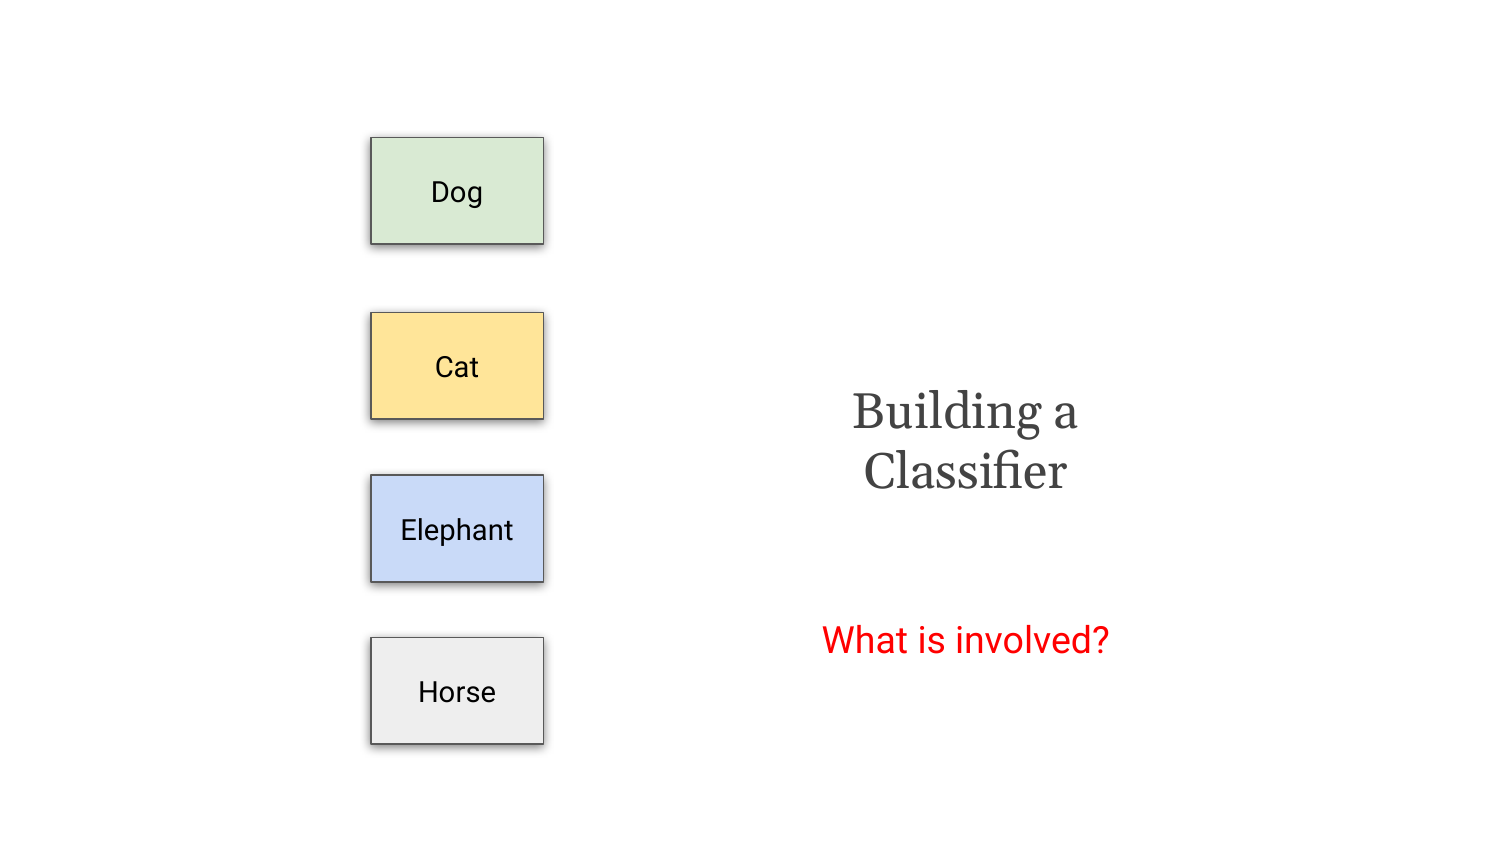

Dog
Cat
Building a Classifier
Elephant
What is involved?
Horse